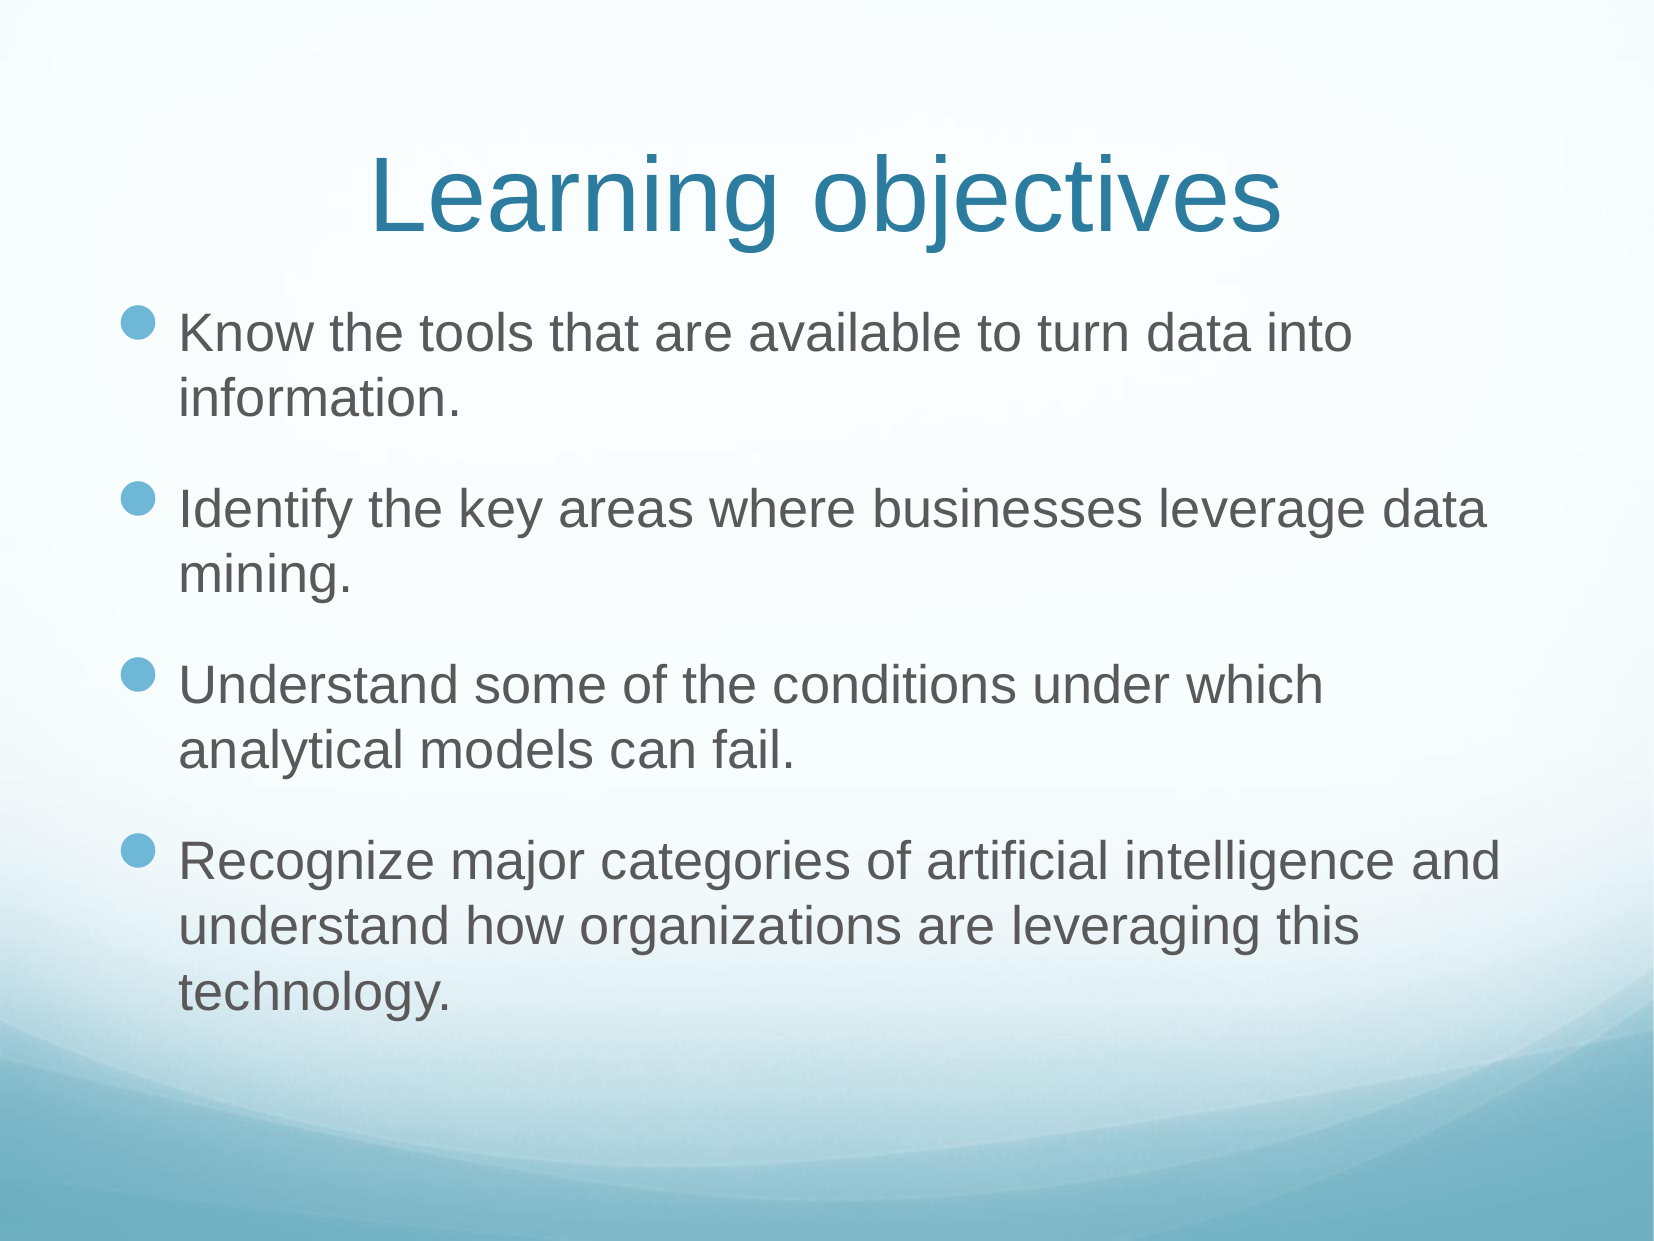

# Learning objectives
Know the tools that are available to turn data into information.
Identify the key areas where businesses leverage data mining.
Understand some of the conditions under which analytical models can fail.
Recognize major categories of artificial intelligence and understand how organizations are leveraging this technology.